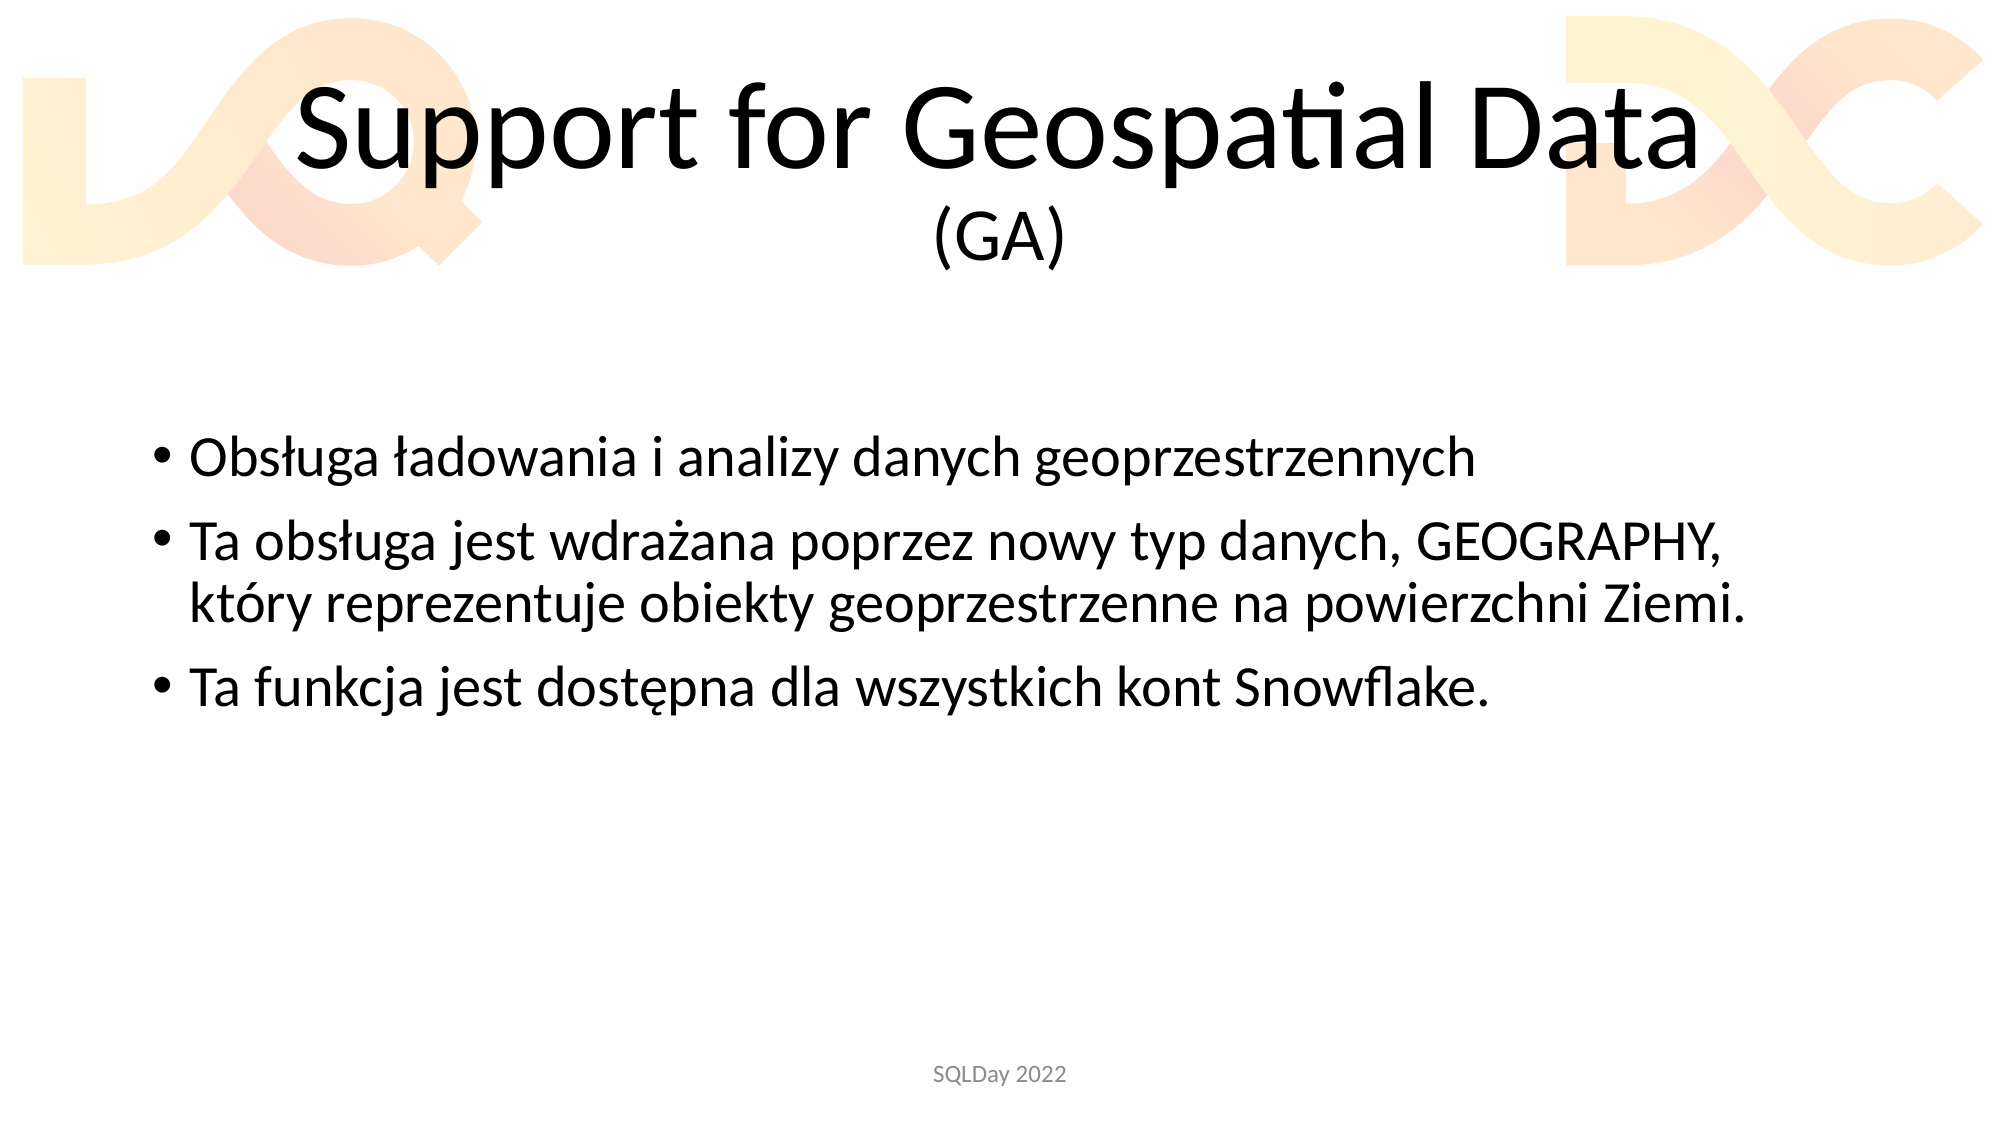

# Support for Geospatial Data (GA)
Obsługa ładowania i analizy danych geoprzestrzennych
Ta obsługa jest wdrażana poprzez nowy typ danych, GEOGRAPHY, który reprezentuje obiekty geoprzestrzenne na powierzchni Ziemi.
Ta funkcja jest dostępna dla wszystkich kont Snowflake.
SQLDay 2022